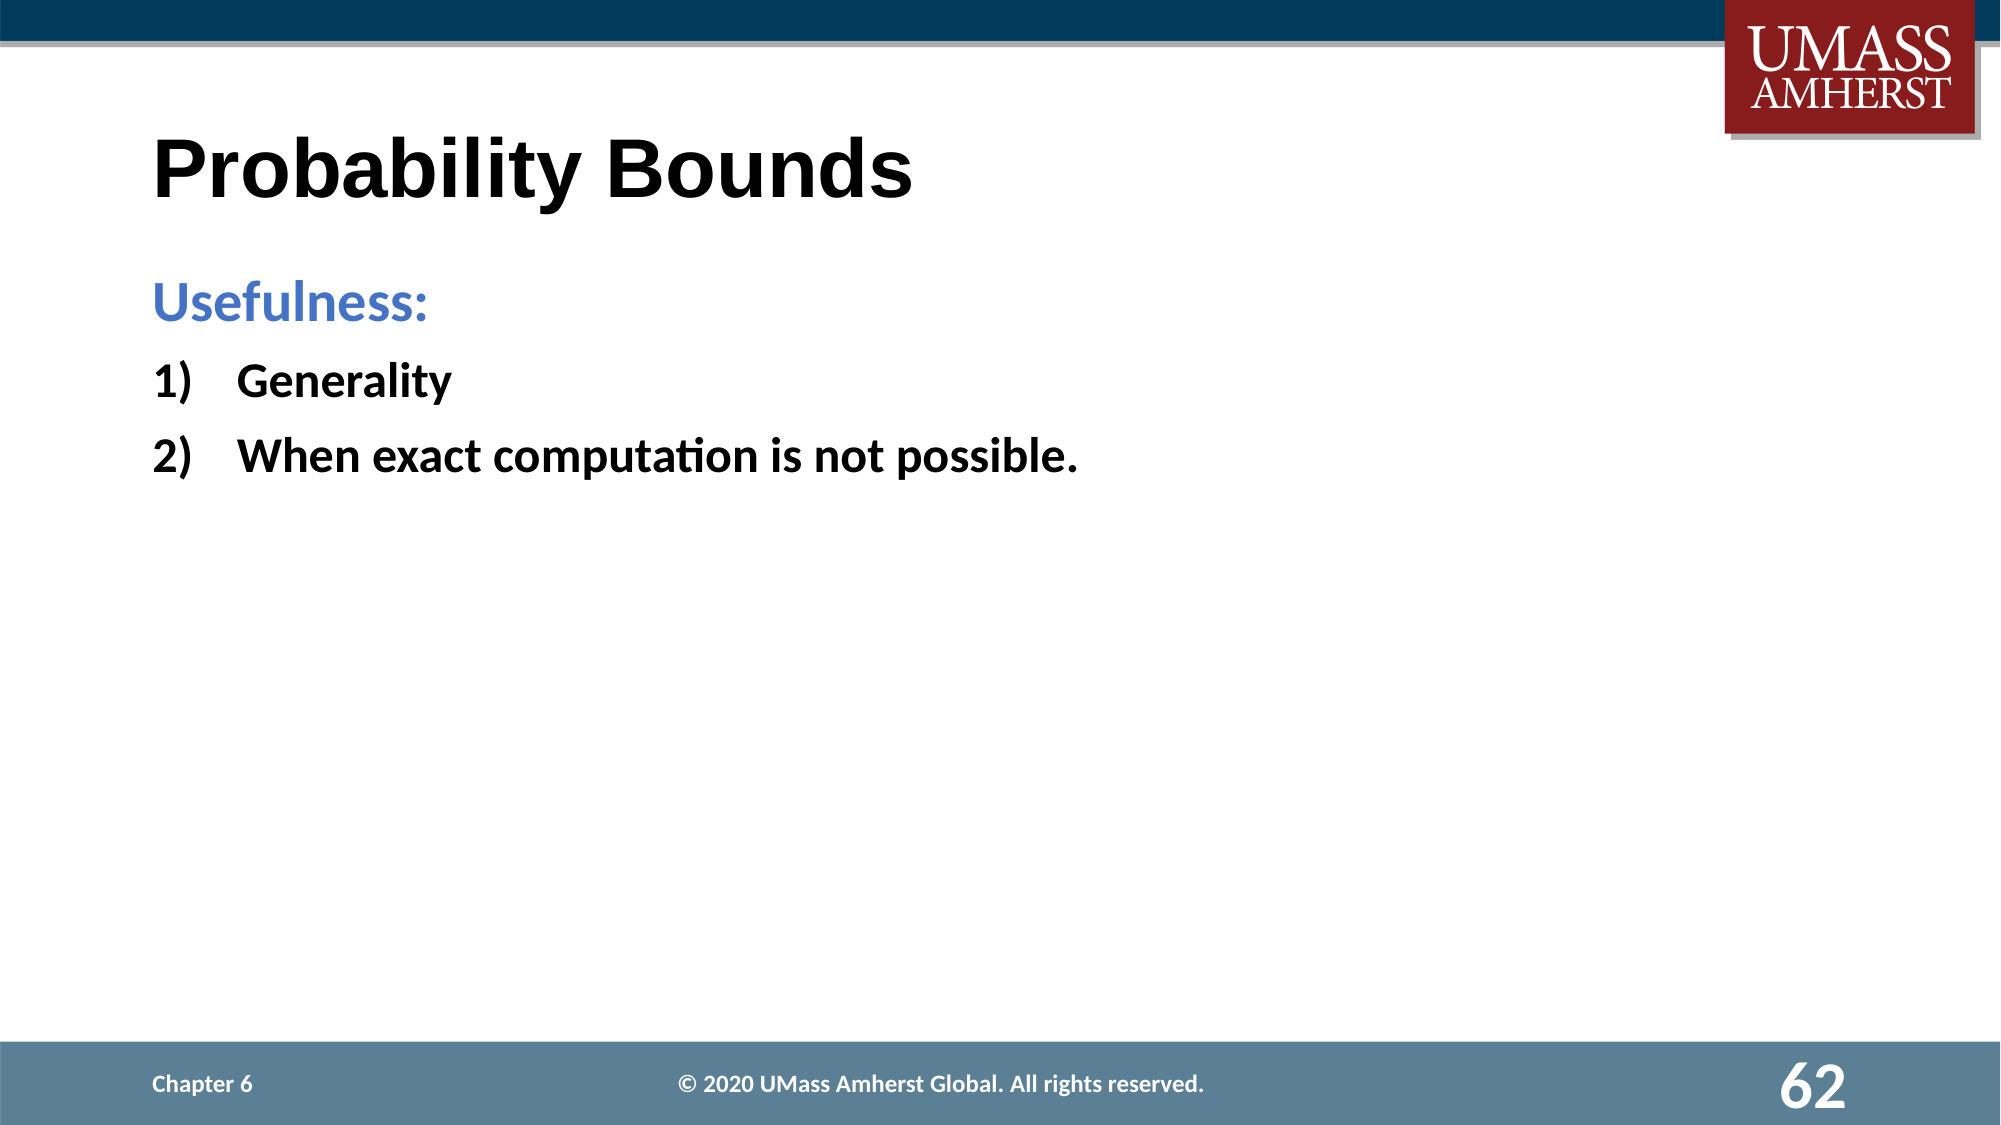

# Probability Bounds
Usefulness:
Generality
When exact computation is not possible.
Chapter 6
62
© 2020 UMass Amherst Global. All rights reserved.